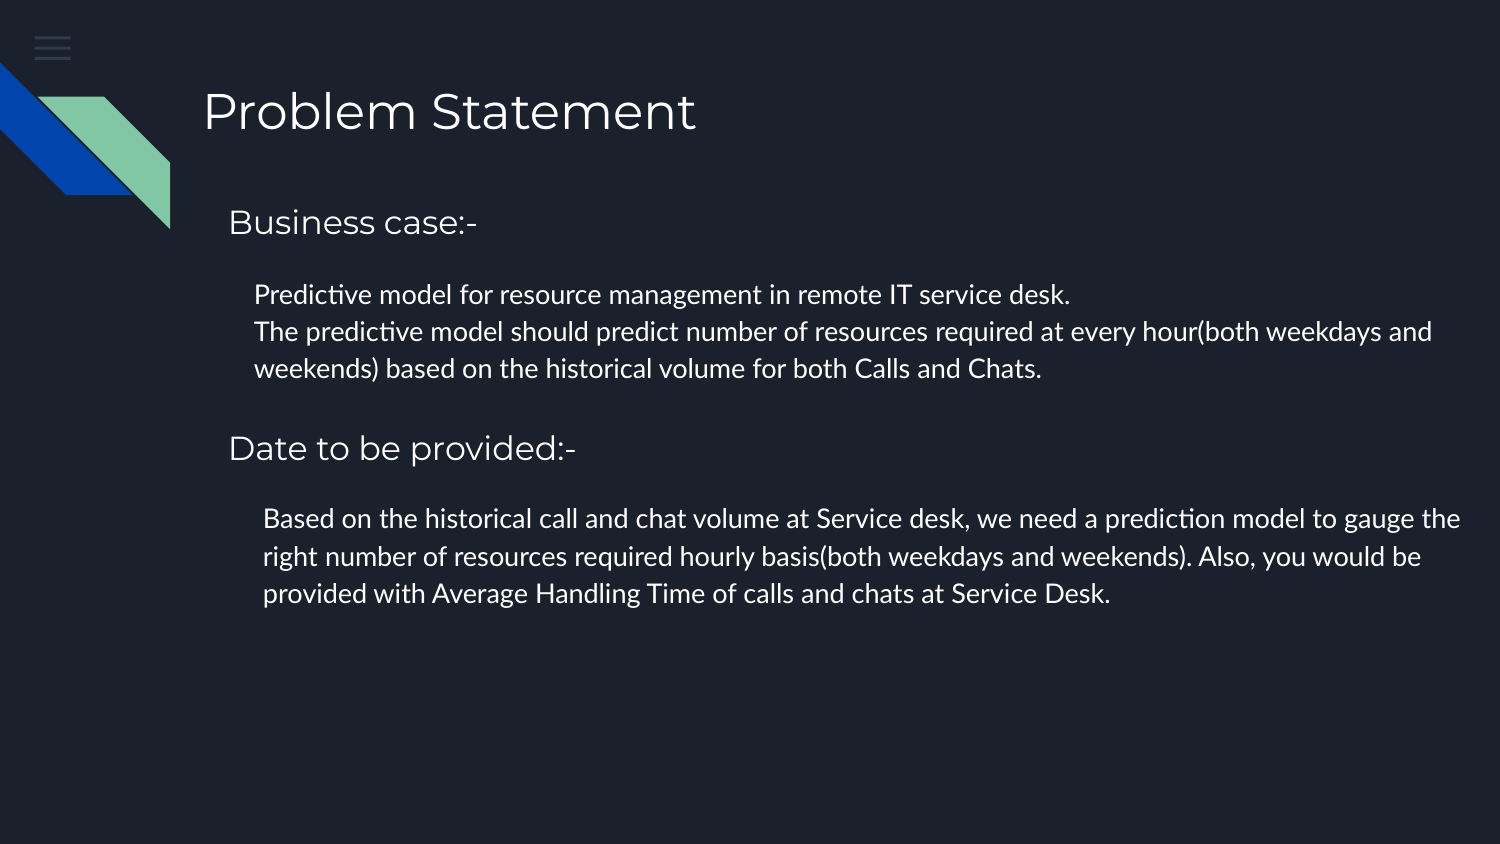

# Problem Statement
Business case:-
Predictive model for resource management in remote IT service desk.
The predictive model should predict number of resources required at every hour(both weekdays and weekends) based on the historical volume for both Calls and Chats.

Date to be provided:-
Based on the historical call and chat volume at Service desk, we need a prediction model to gauge the right number of resources required hourly basis(both weekdays and weekends). Also, you would be provided with Average Handling Time of calls and chats at Service Desk.